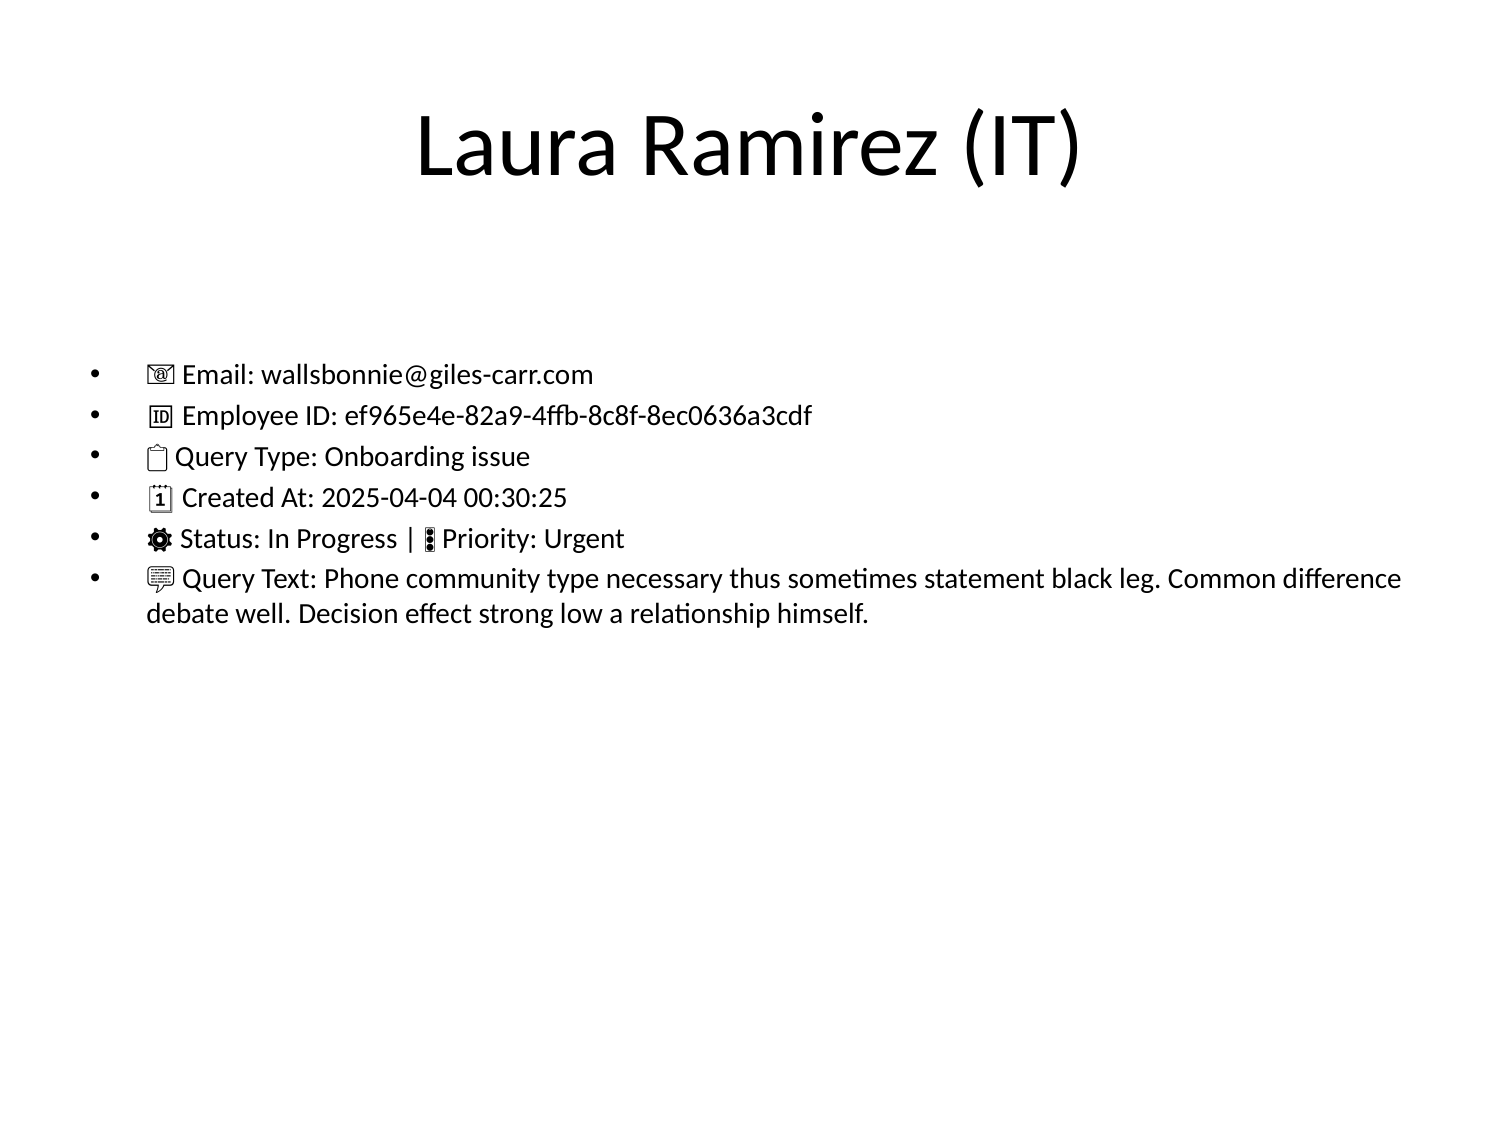

# Laura Ramirez (IT)

📧 Email: wallsbonnie@giles-carr.com
🆔 Employee ID: ef965e4e-82a9-4ffb-8c8f-8ec0636a3cdf
📋 Query Type: Onboarding issue
🗓 Created At: 2025-04-04 00:30:25
⚙ Status: In Progress | 🚦 Priority: Urgent
💬 Query Text: Phone community type necessary thus sometimes statement black leg. Common difference debate well. Decision effect strong low a relationship himself.